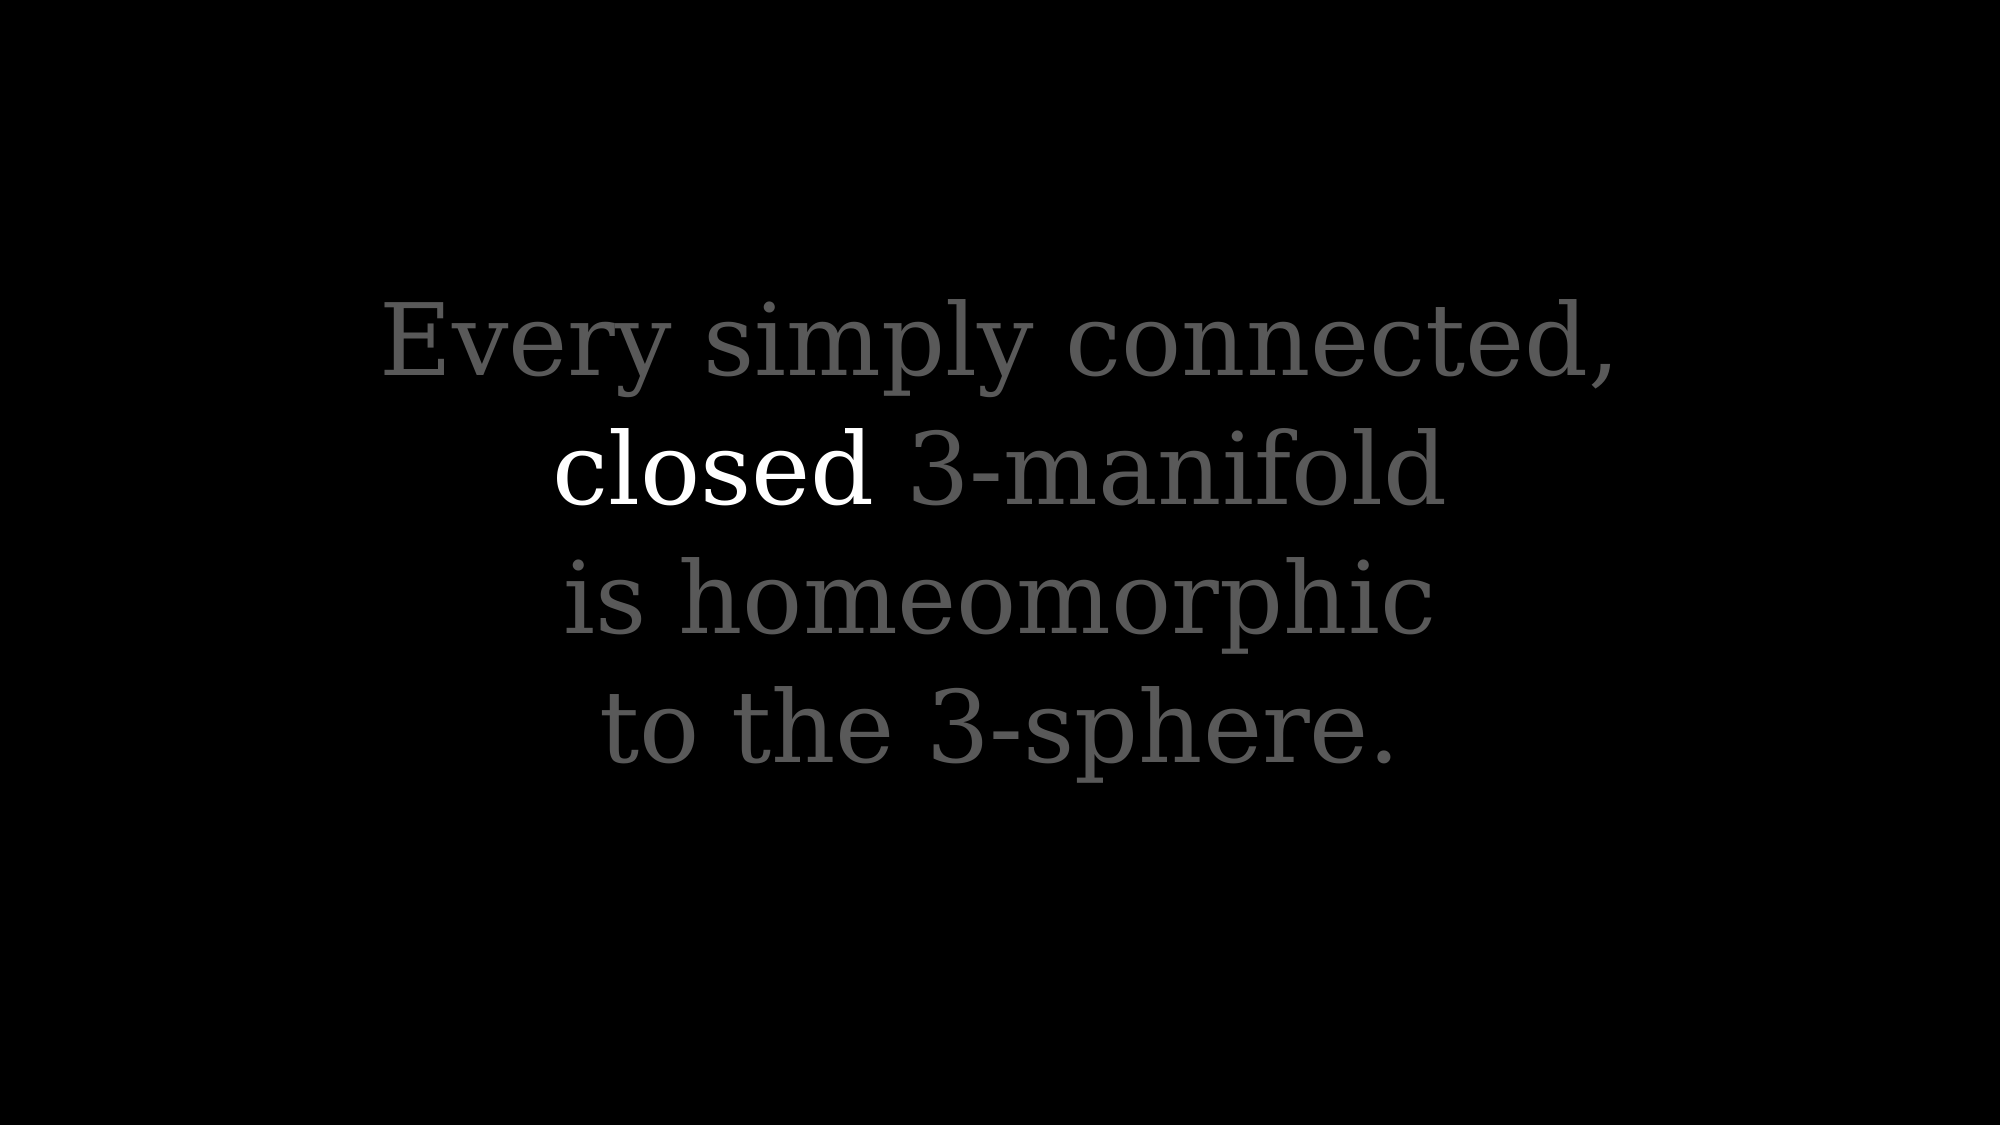

Every simply connected,
closed 3-manifold
is homeomorphic
to the 3-sphere.